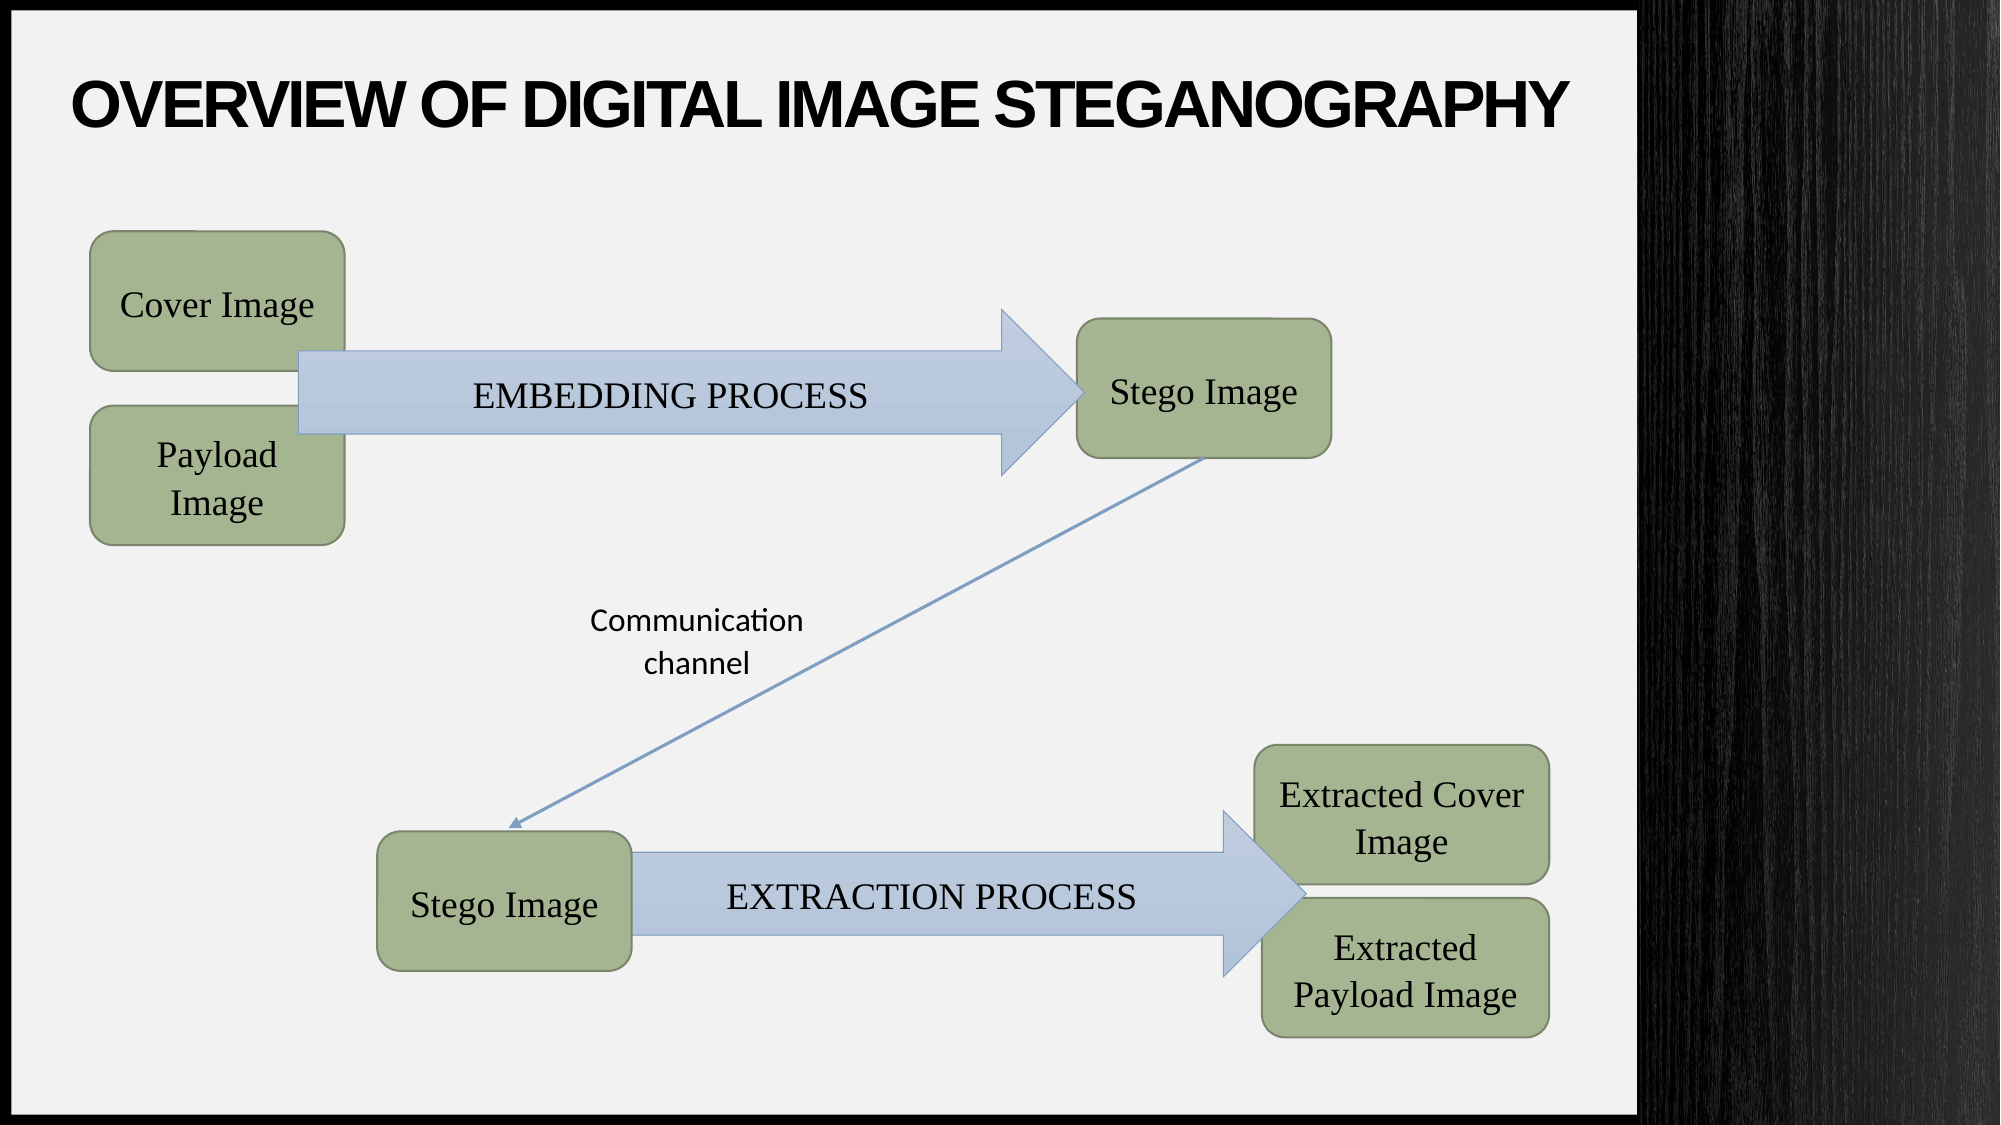

# Overview of digital image steganography

Cover Image
EMBEDDING PROCESS
Stego Image
Payload Image
Communication channel
Extracted Cover Image
EXTRACTION PROCESS
Stego Image
Extracted Payload Image
6